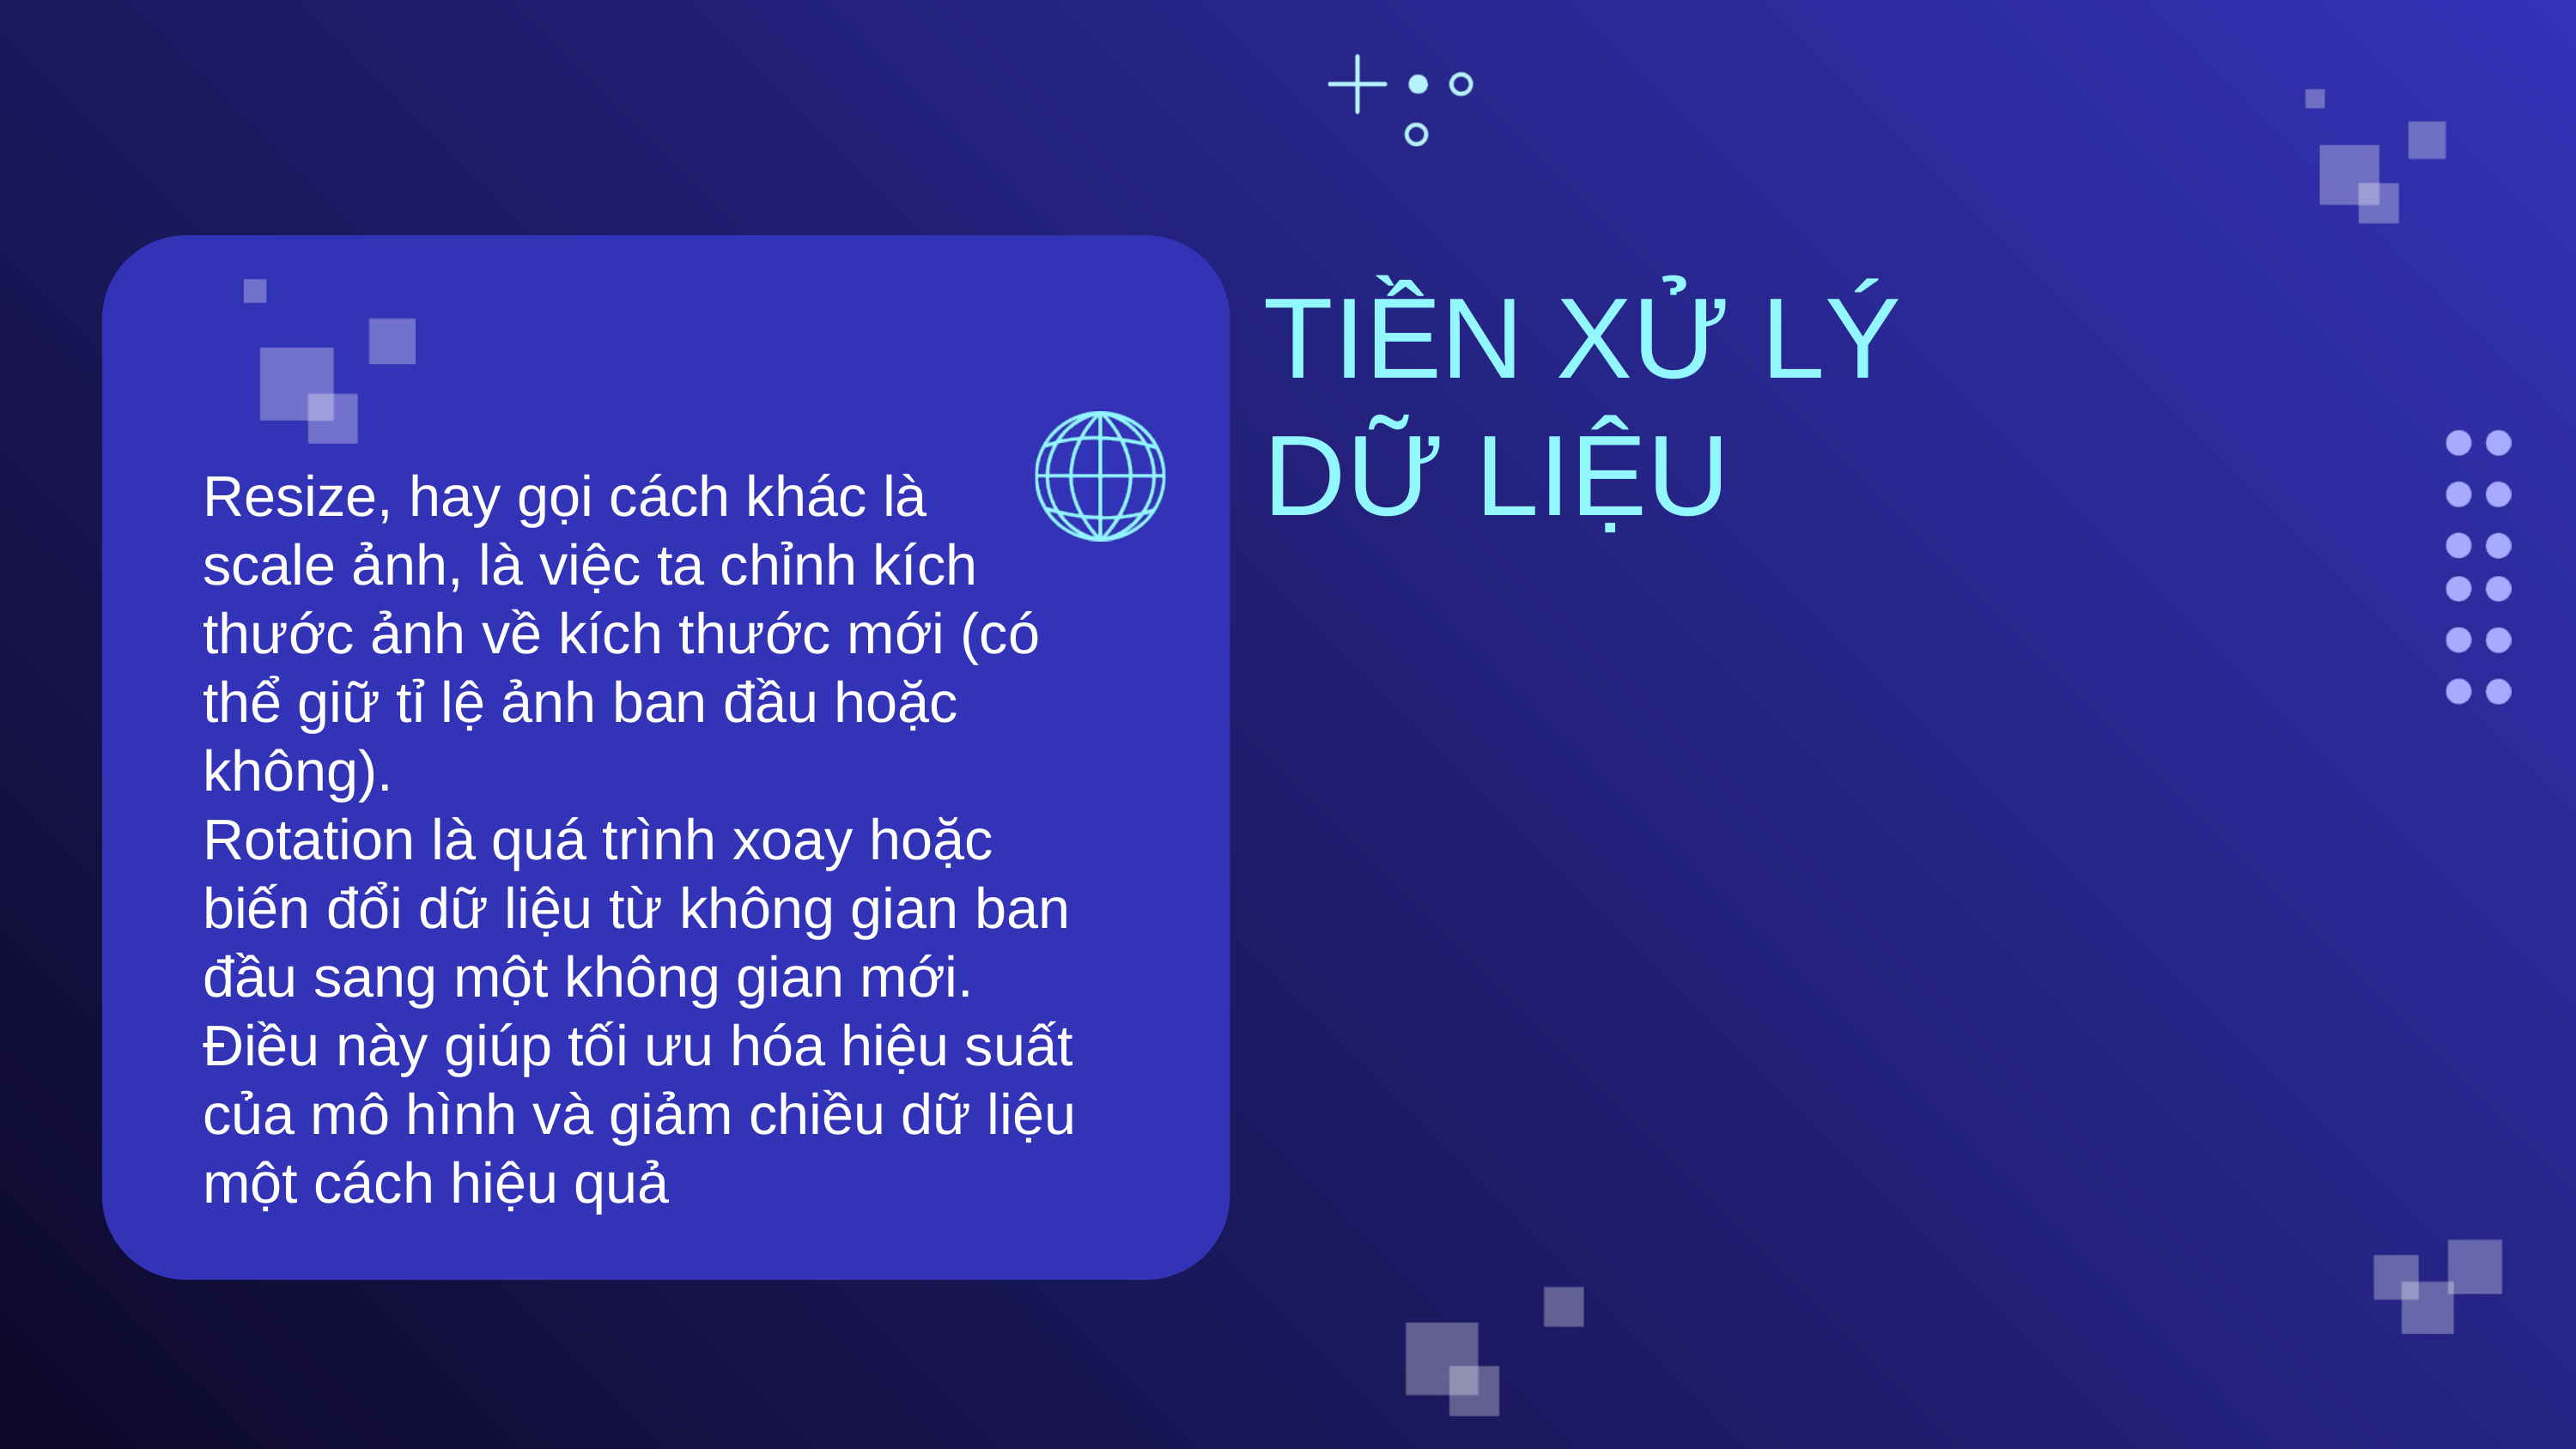

TIỀN XỬ LÝ DỮ LIỆU

Resize, hay gọi cách khác là
scale ảnh, là việc ta chỉnh kích thước ảnh về kích thước mới (có thể giữ tỉ lệ ảnh ban đầu hoặc không).
Rotation là quá trình xoay hoặc biến đổi dữ liệu từ không gian ban đầu sang một không gian mới. Điều này giúp tối ưu hóa hiệu suất của mô hình và giảm chiều dữ liệu một cách hiệu quả